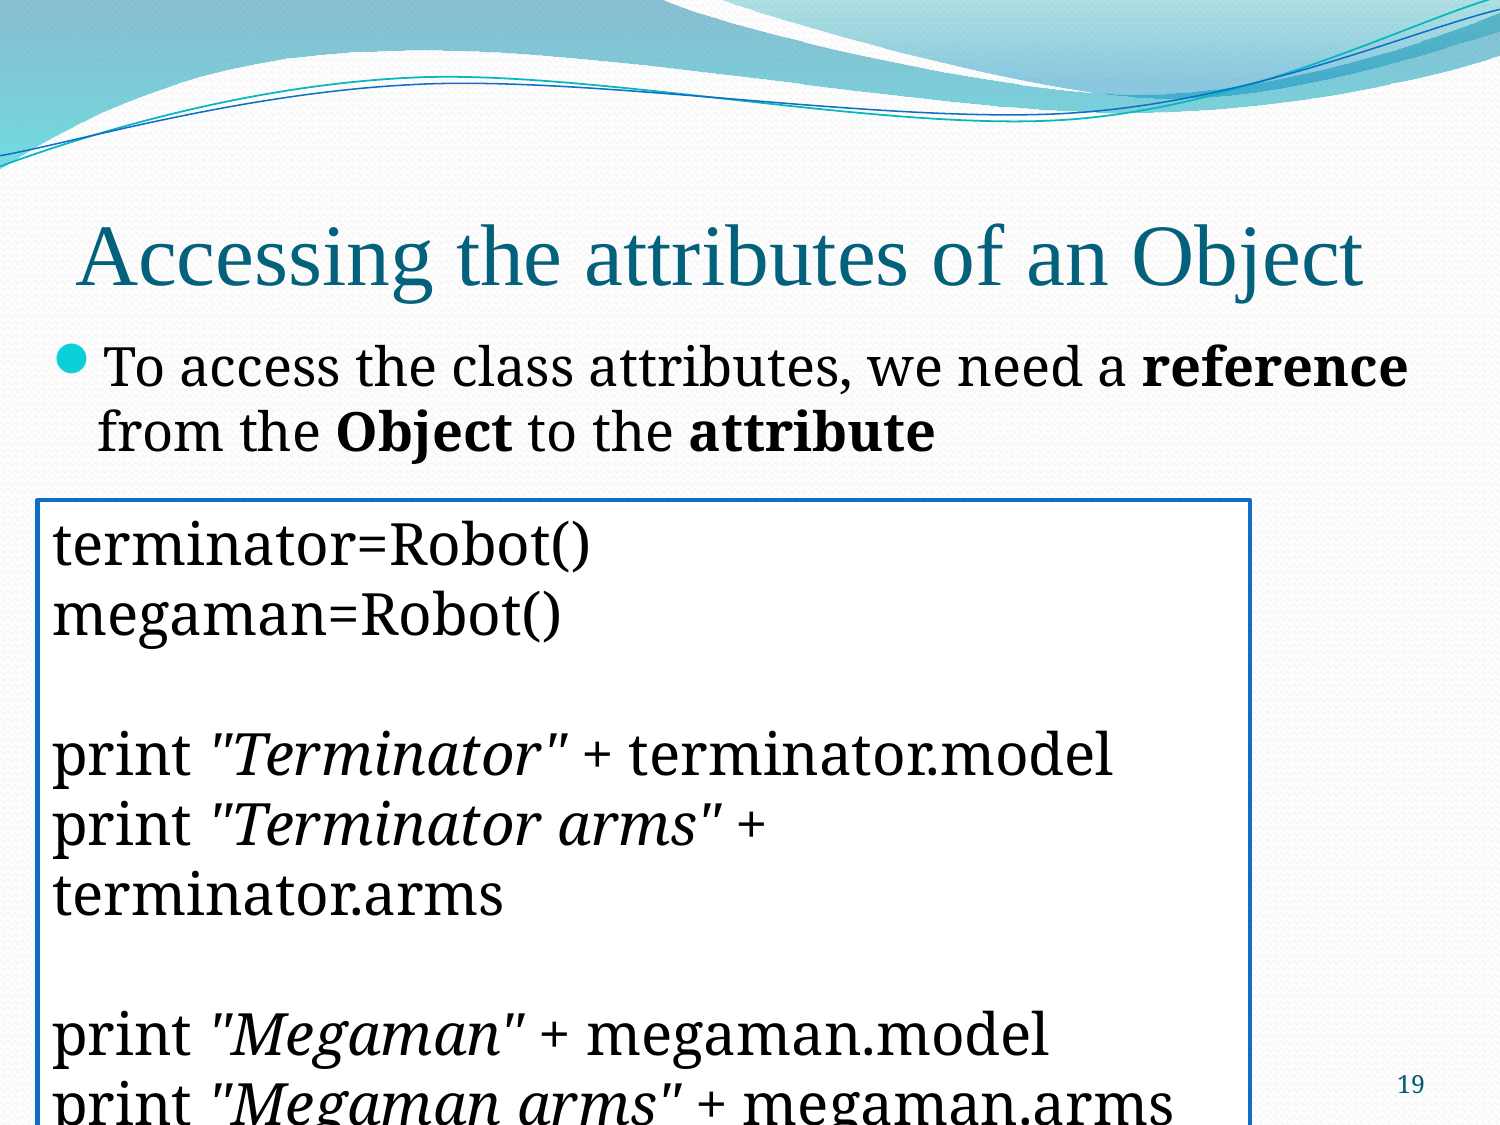

# Accessing the attributes of an Object
To access the class attributes, we need a reference from the Object to the attribute
terminator=Robot()
megaman=Robot()

print "Terminator" + terminator.model
print "Terminator arms" + terminator.arms

print "Megaman" + megaman.model
print "Megaman arms" + megaman.arms

19